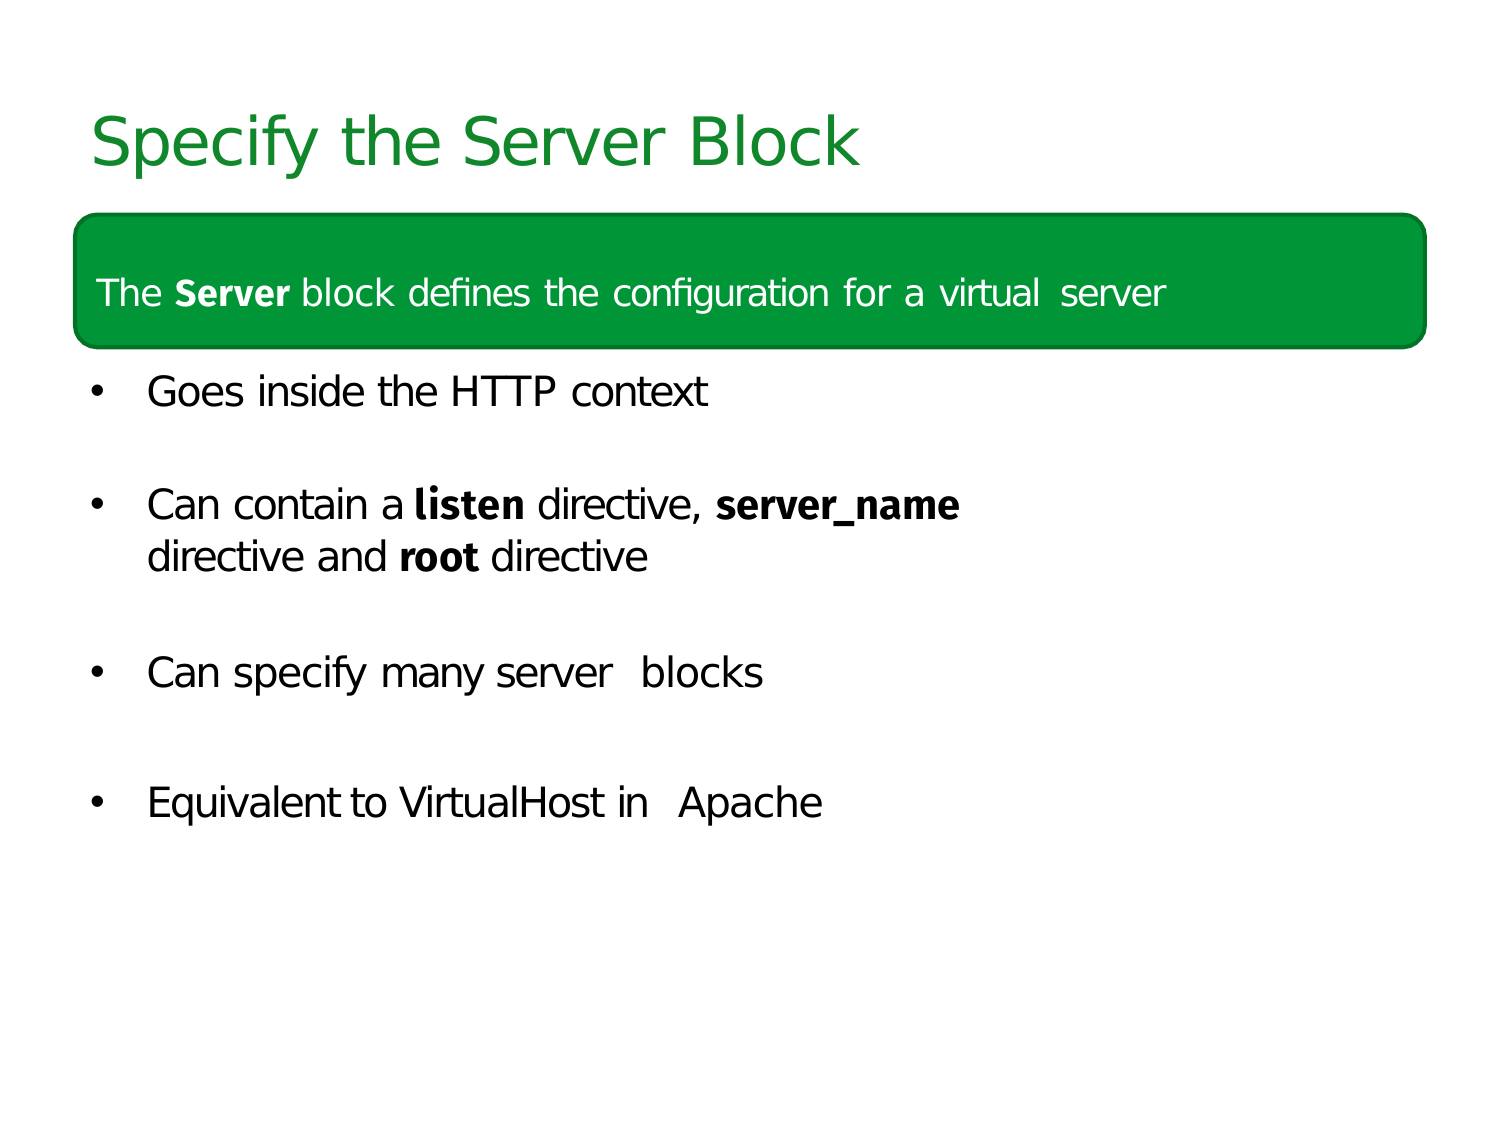

# Specify the Server Block

The Server block deﬁnes the conﬁguration for a virtual  server

Goes inside the HTTP context

Can contain a listen directive, server_name
directive and root directive

Can specify many server  blocks

Equivalent to VirtualHost in   Apache